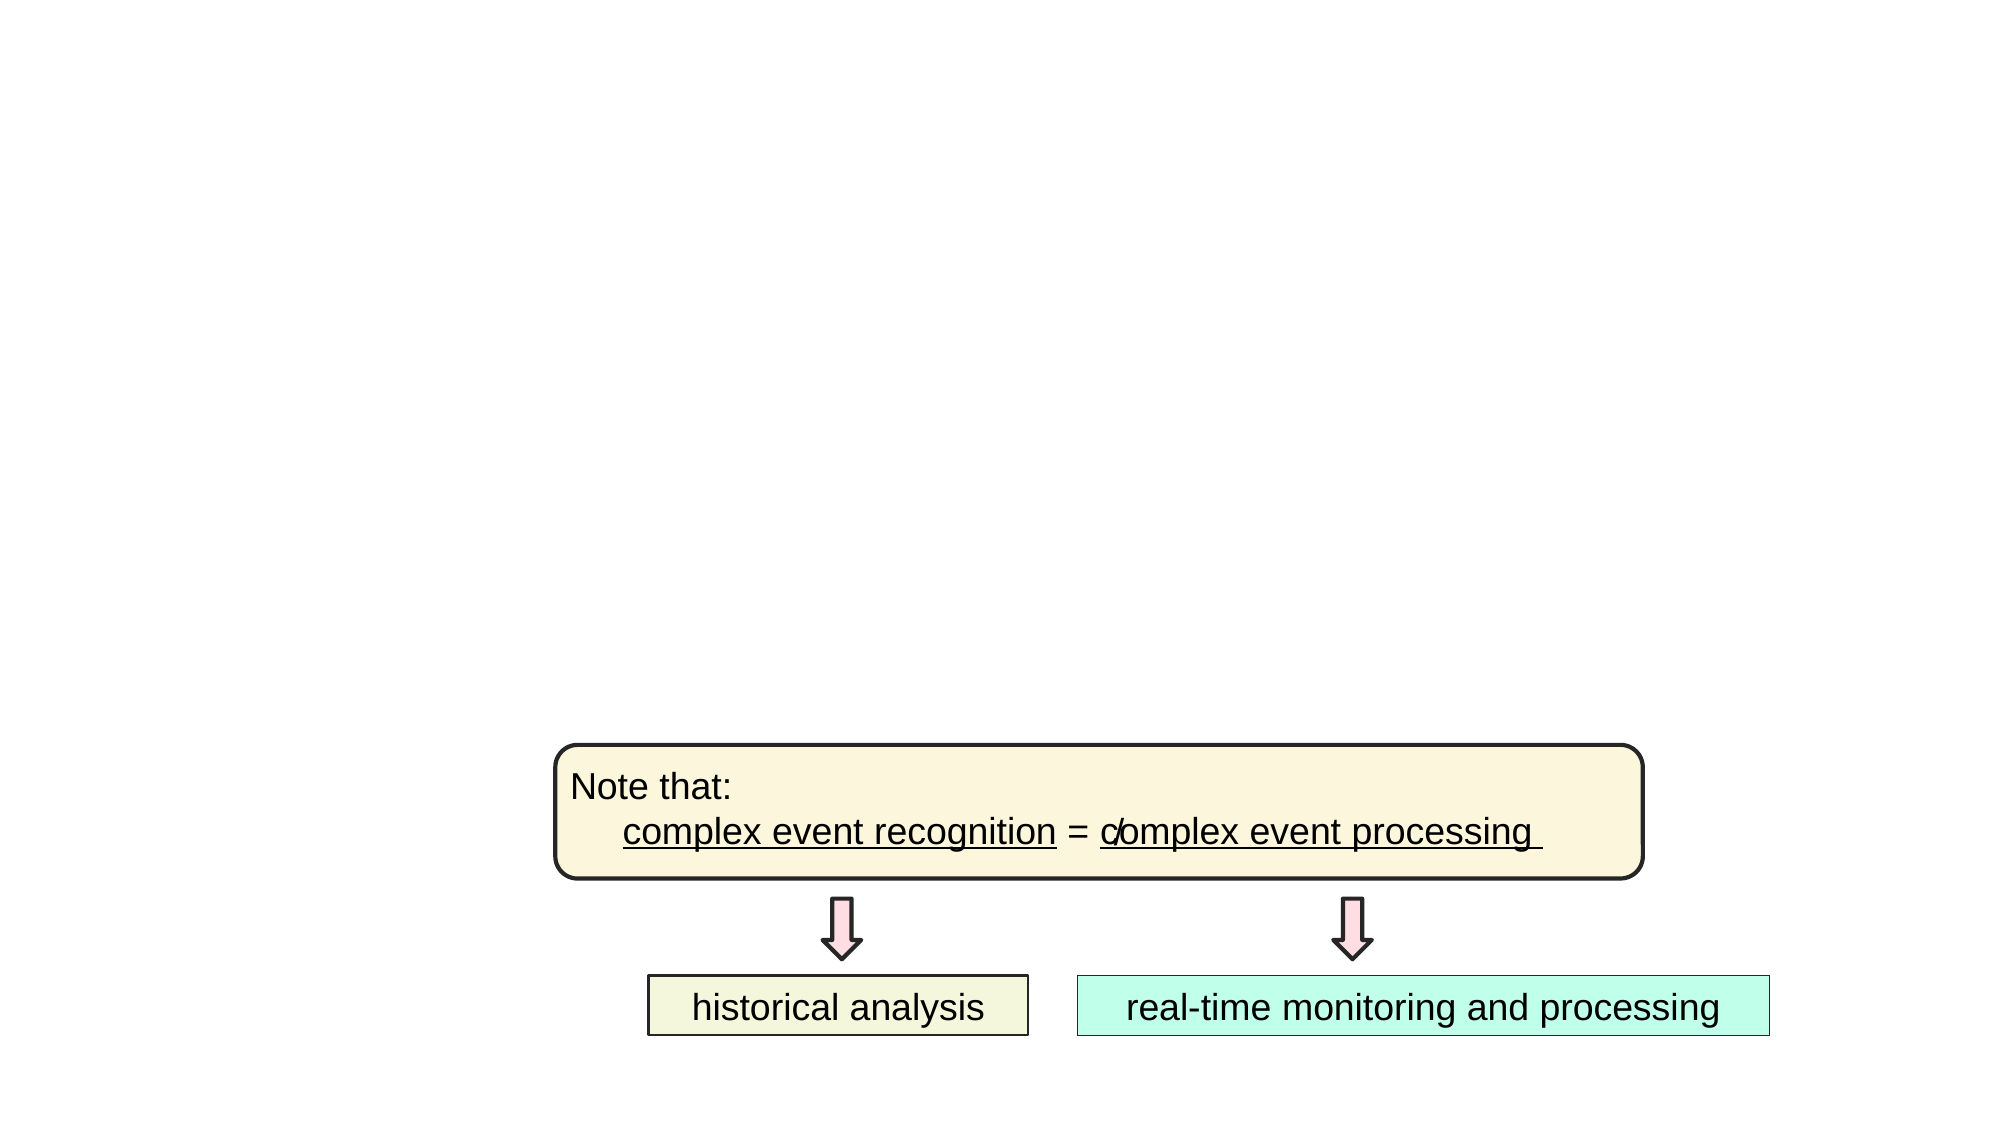

Note that:
     complex event recognition = complex event processing
/

historical analysis
real-time monitoring and processing